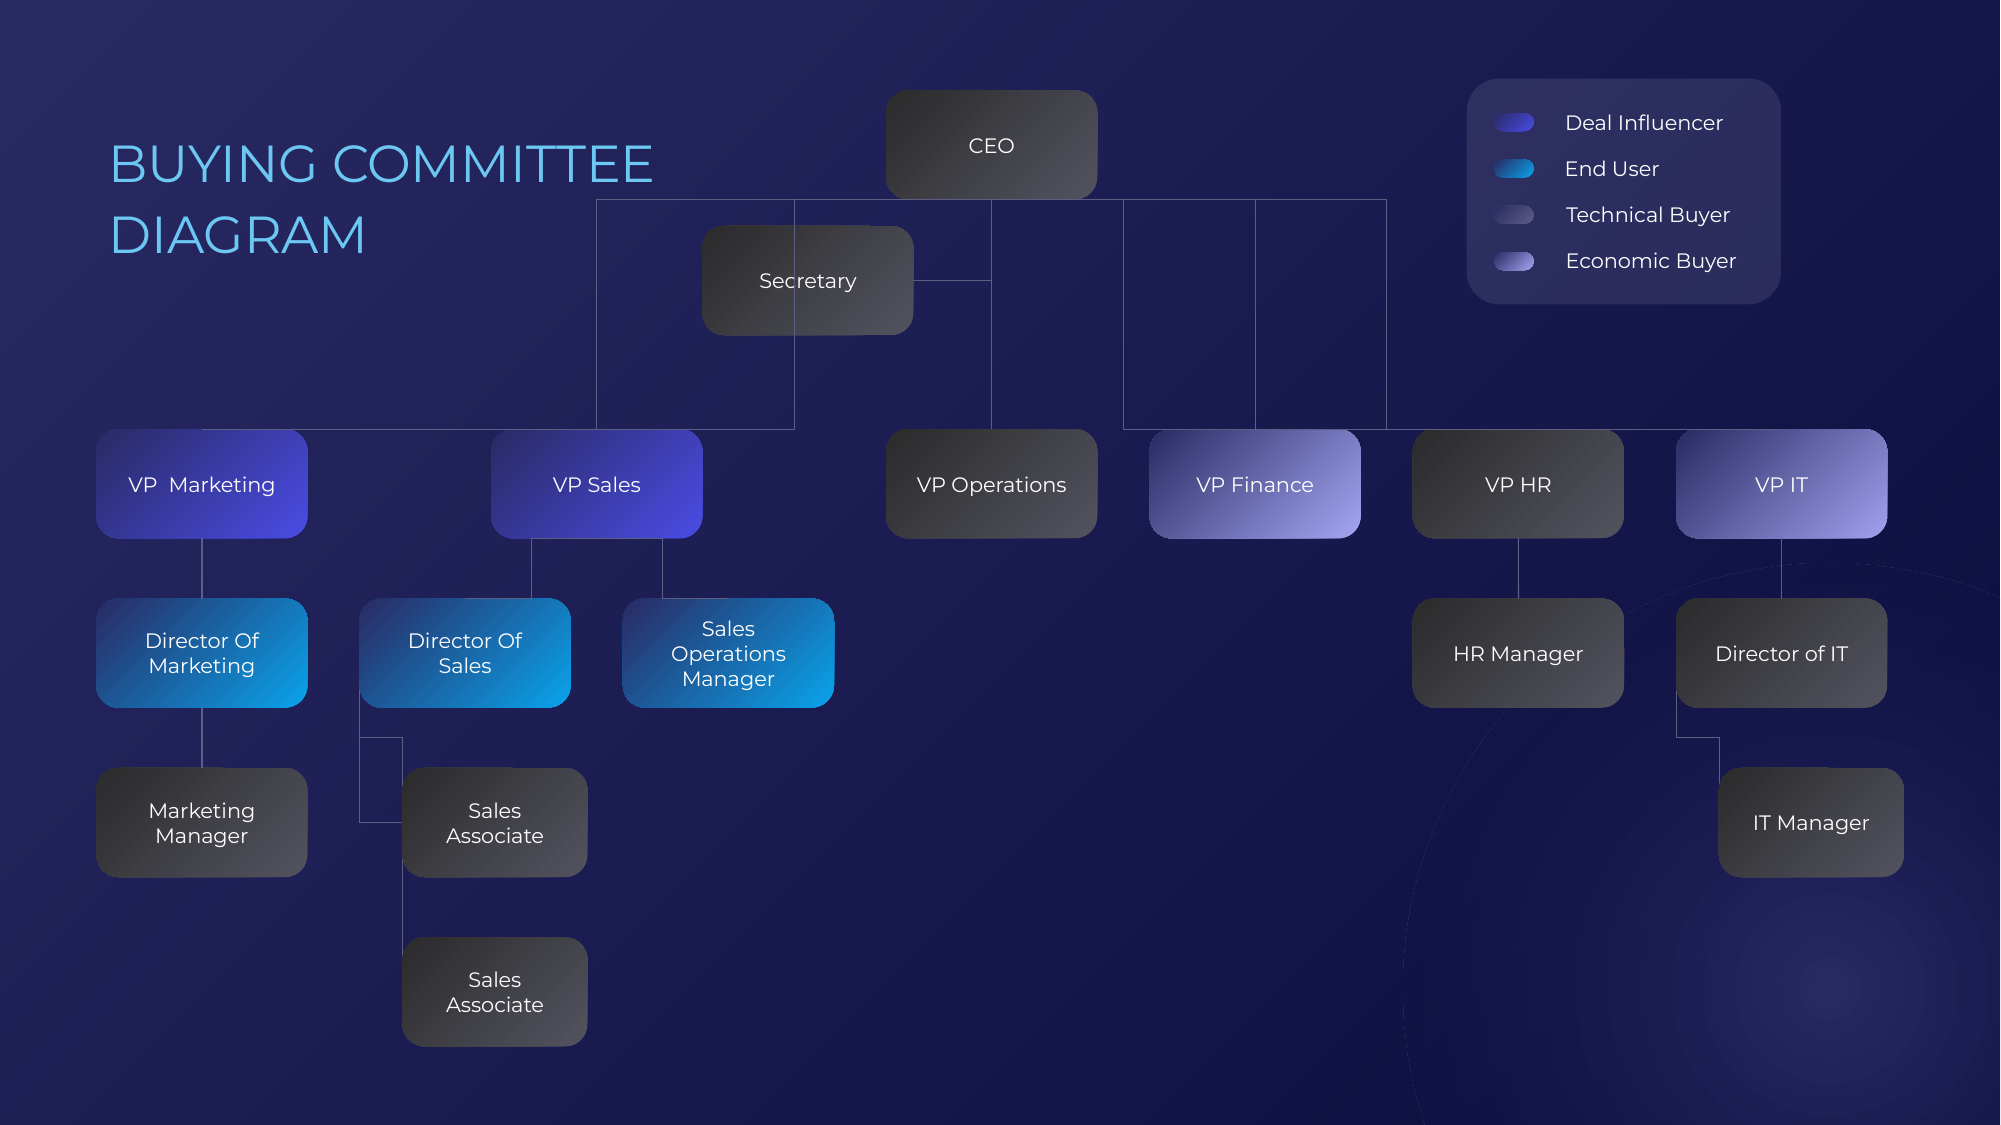

Deal Influencer

End User

Technical Buyer

Economic Buyer

CEO
Secretary
VP  Marketing
VP Sales
VP Operations
VP Finance
VP HR
VP IT
Director Of Marketing
Director Of Sales
Sales Operations Manager
HR Manager
Director of IT
Marketing Manager
Sales Associate
IT Manager
Sales Associate
BUYING COMMITTEE
DIAGRAM